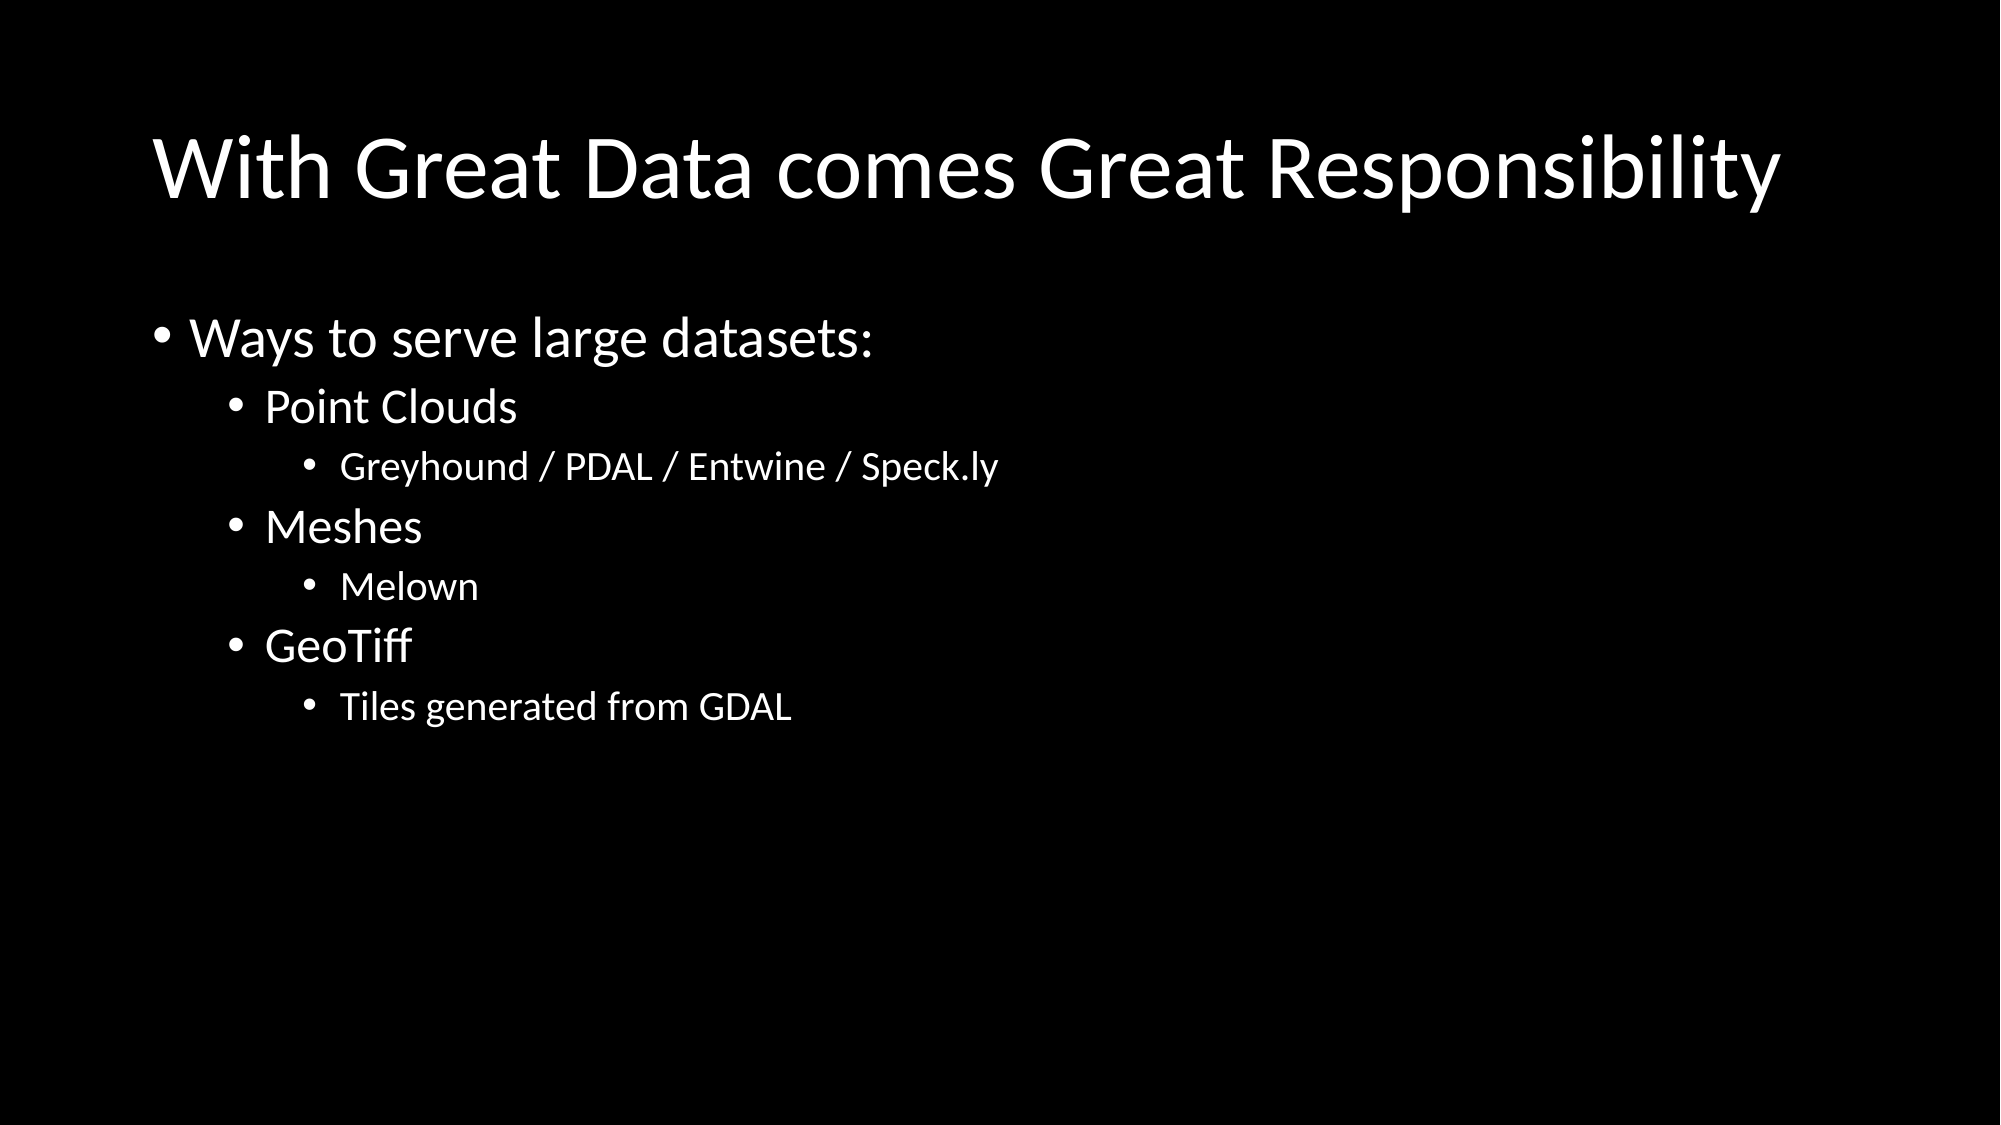

# With Great Data comes Great Responsibility
Ways to serve large datasets:
Point Clouds
Greyhound / PDAL / Entwine / Speck.ly
Meshes
Melown
GeoTiff
Tiles generated from GDAL